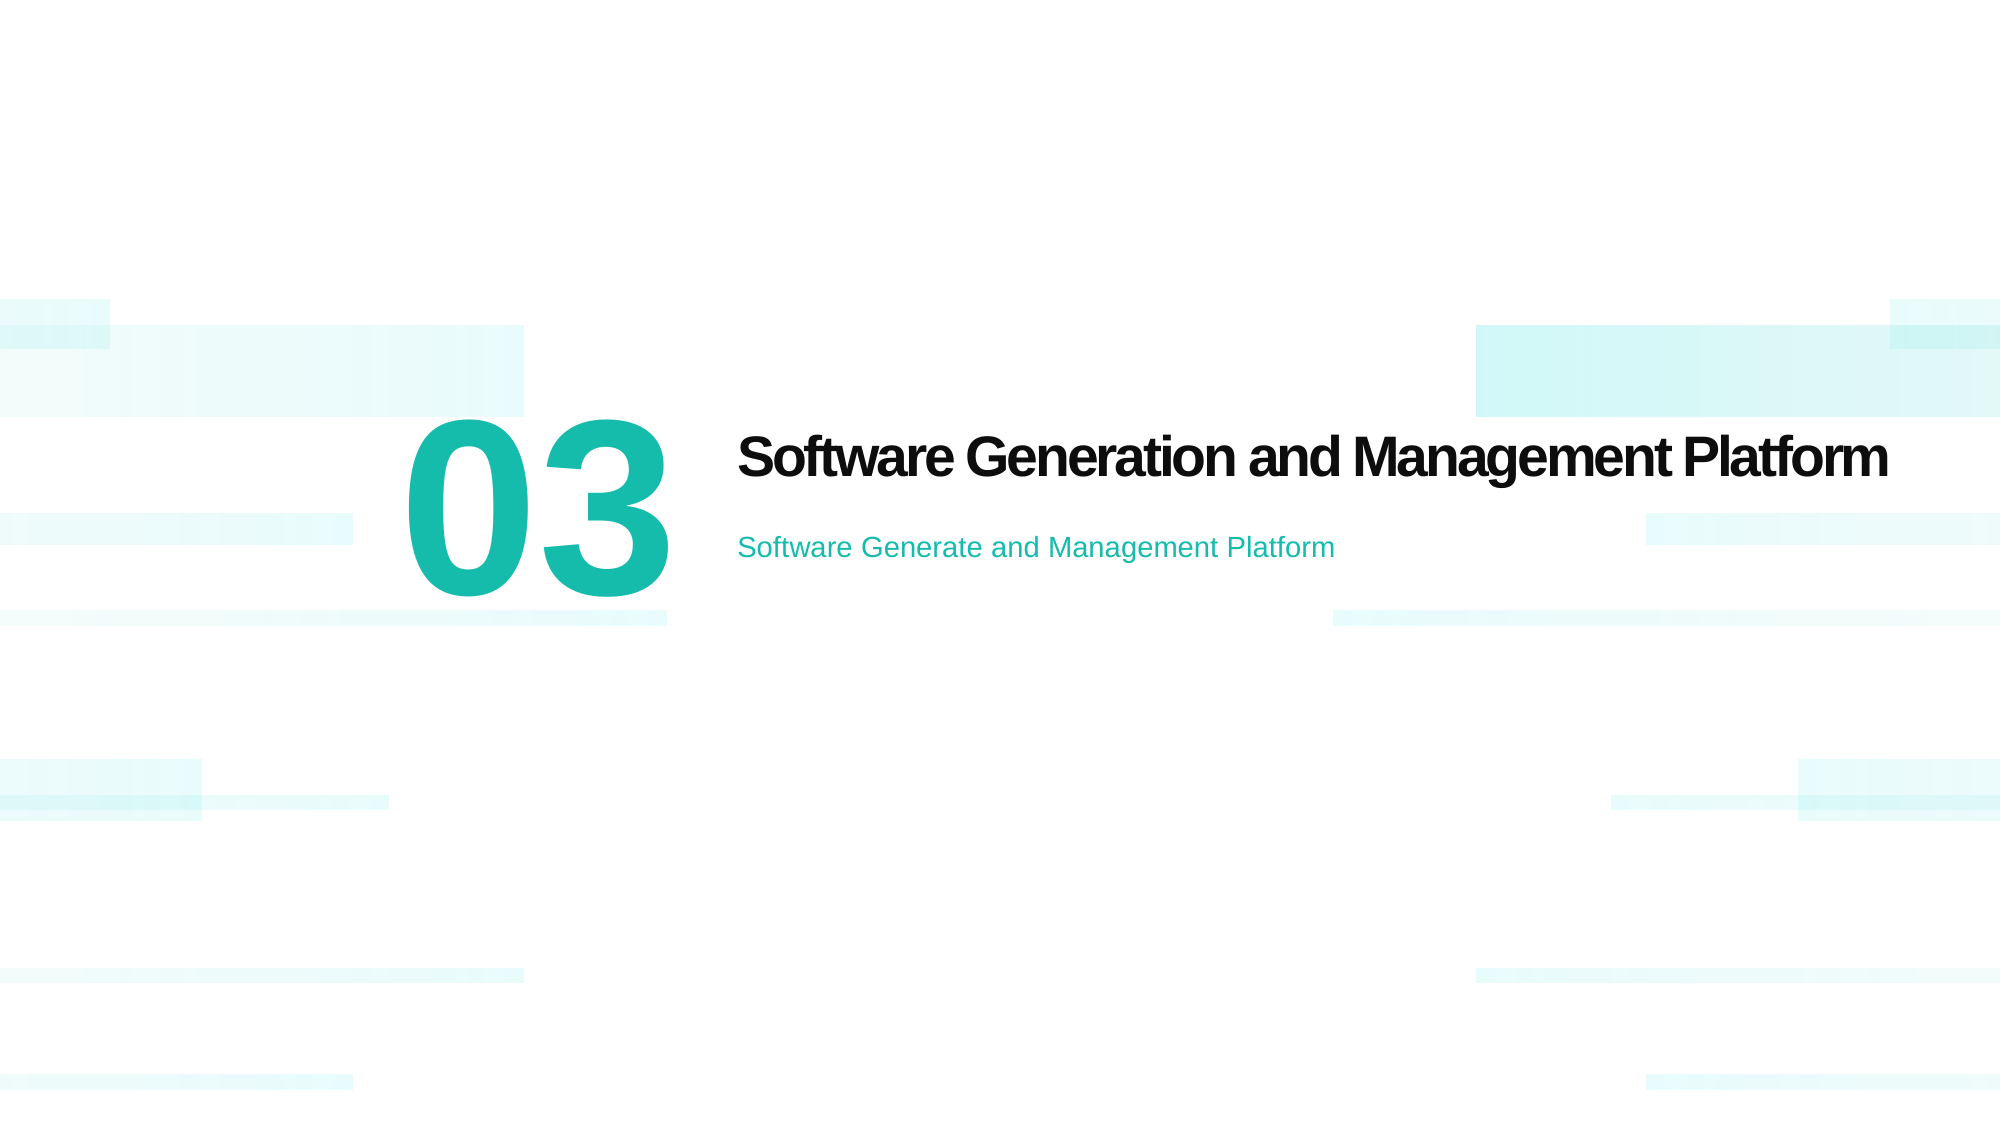

03
Software Generation and Management Platform
Software Generate and Management Platform